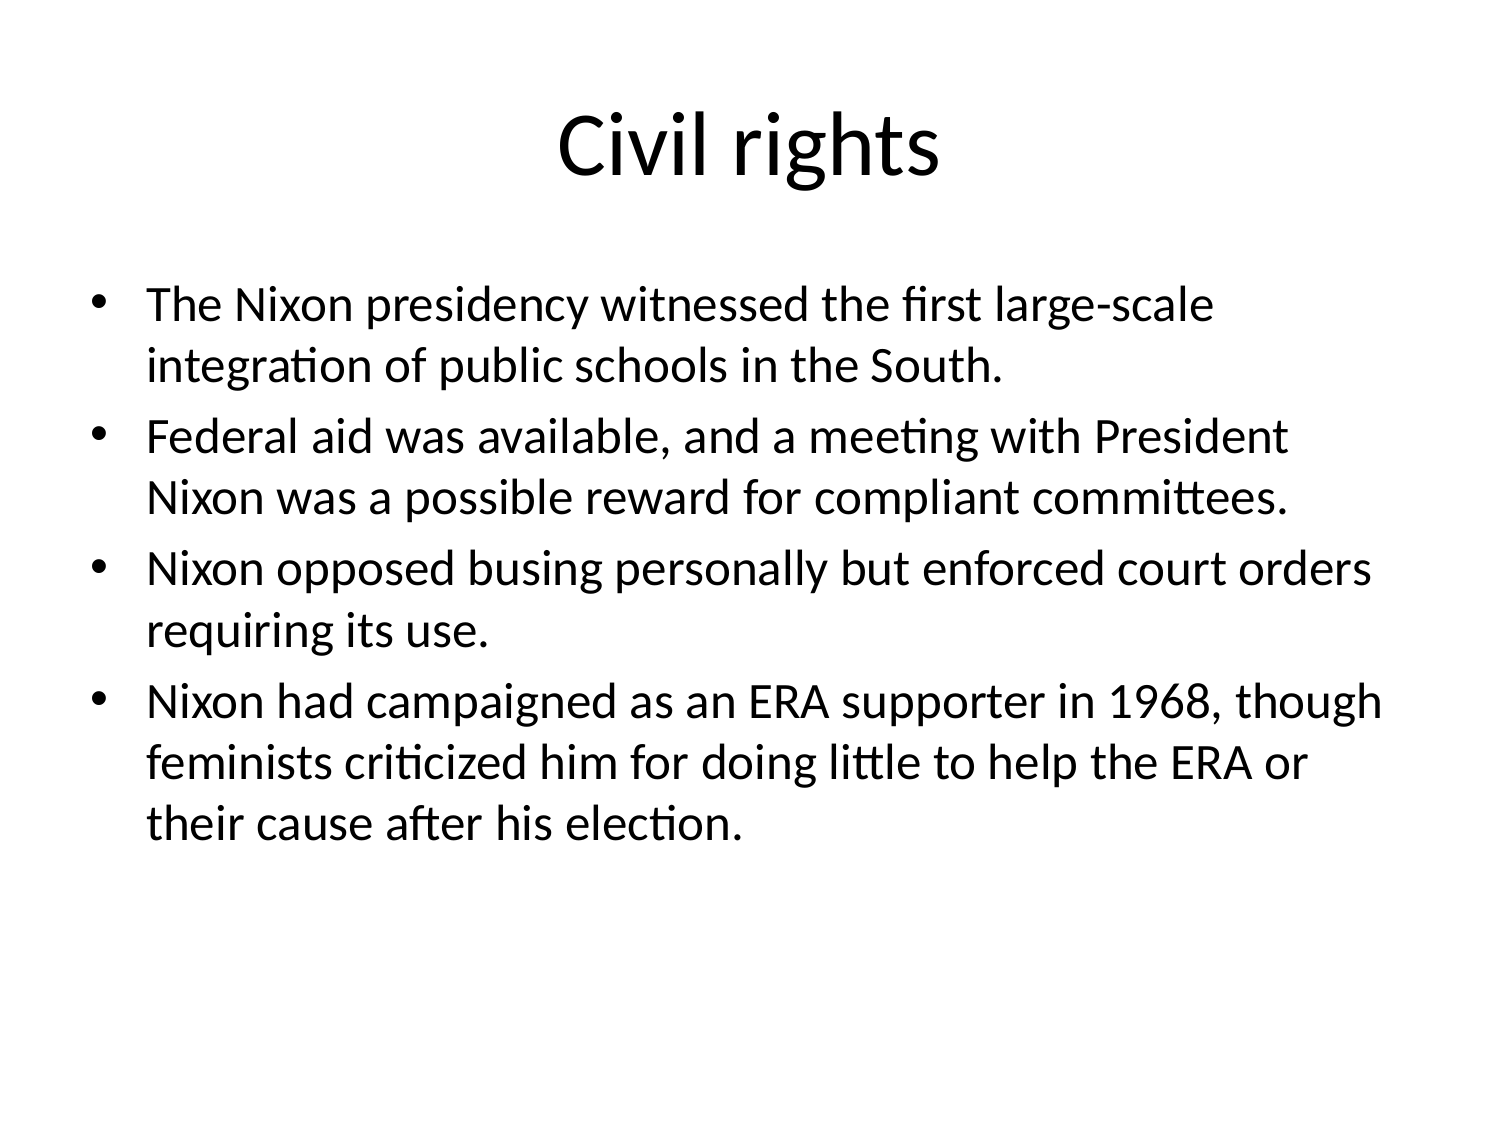

# Civil rights
The Nixon presidency witnessed the first large-scale integration of public schools in the South.
Federal aid was available, and a meeting with President Nixon was a possible reward for compliant committees.
Nixon opposed busing personally but enforced court orders requiring its use.
Nixon had campaigned as an ERA supporter in 1968, though feminists criticized him for doing little to help the ERA or their cause after his election.